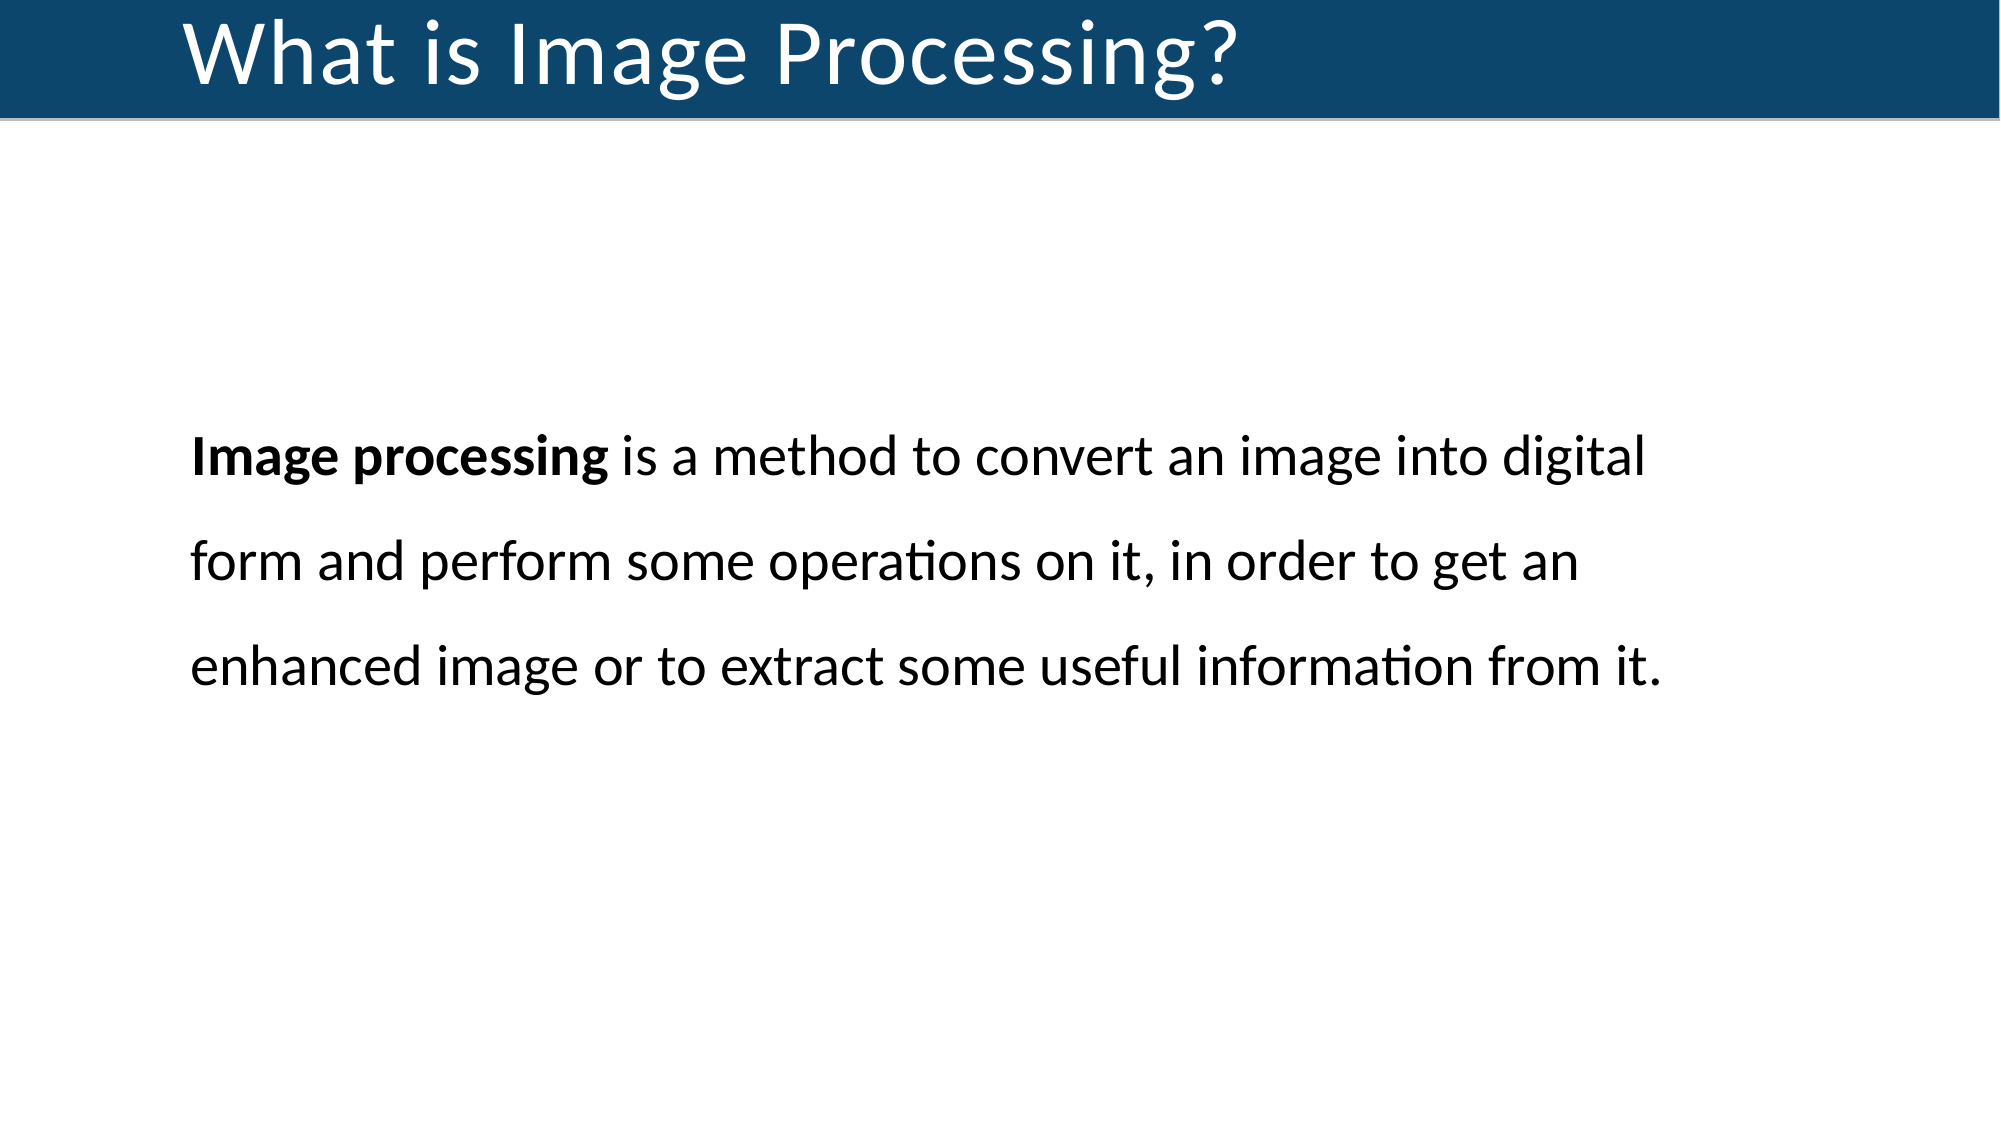

# What is Image Processing?
Image processing is a method to convert an image into digital form and perform some operations on it, in order to get an enhanced image or to extract some useful information from it.